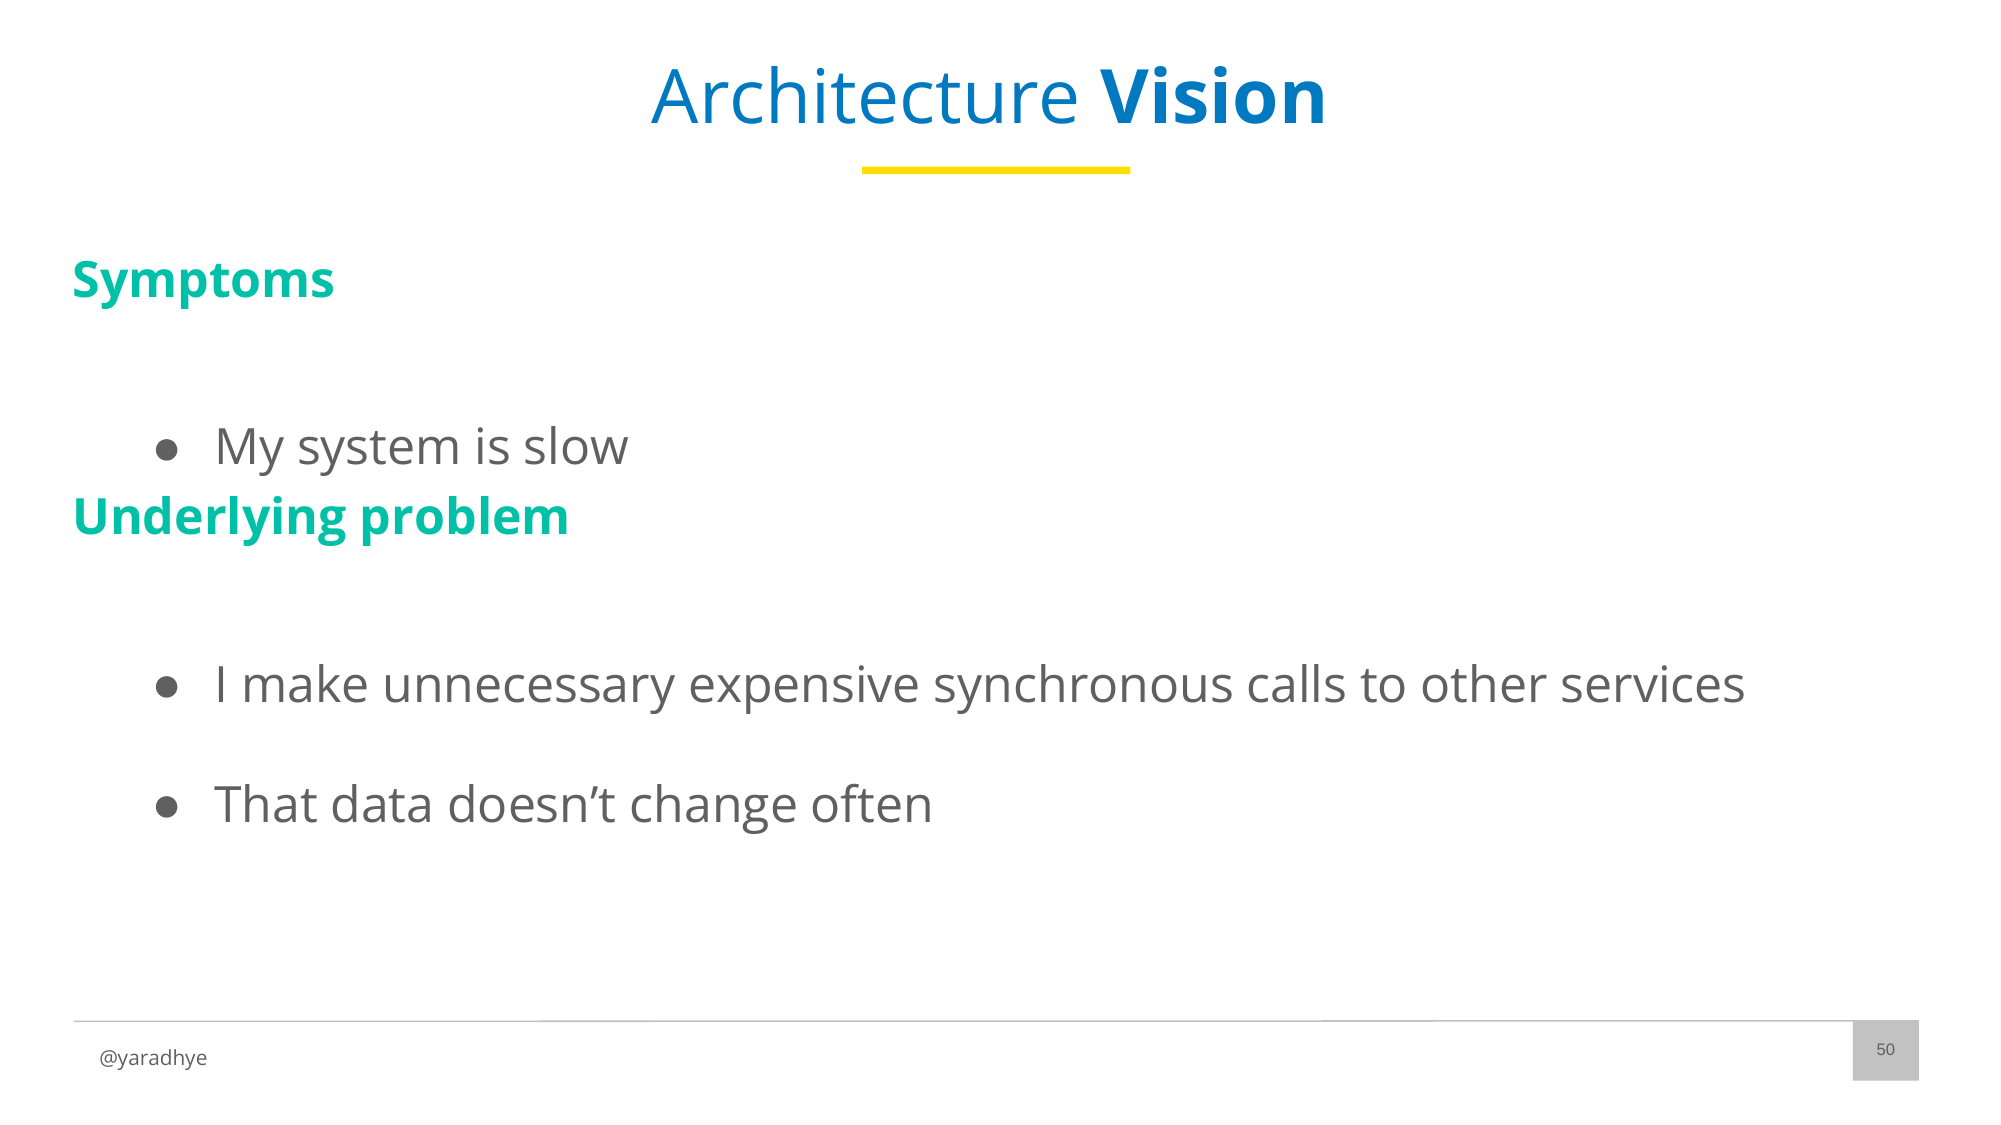

# Architecture Vision
Symptoms
My system is slow

Underlying problem
I make unnecessary expensive synchronous calls to other services
That data doesn’t change often